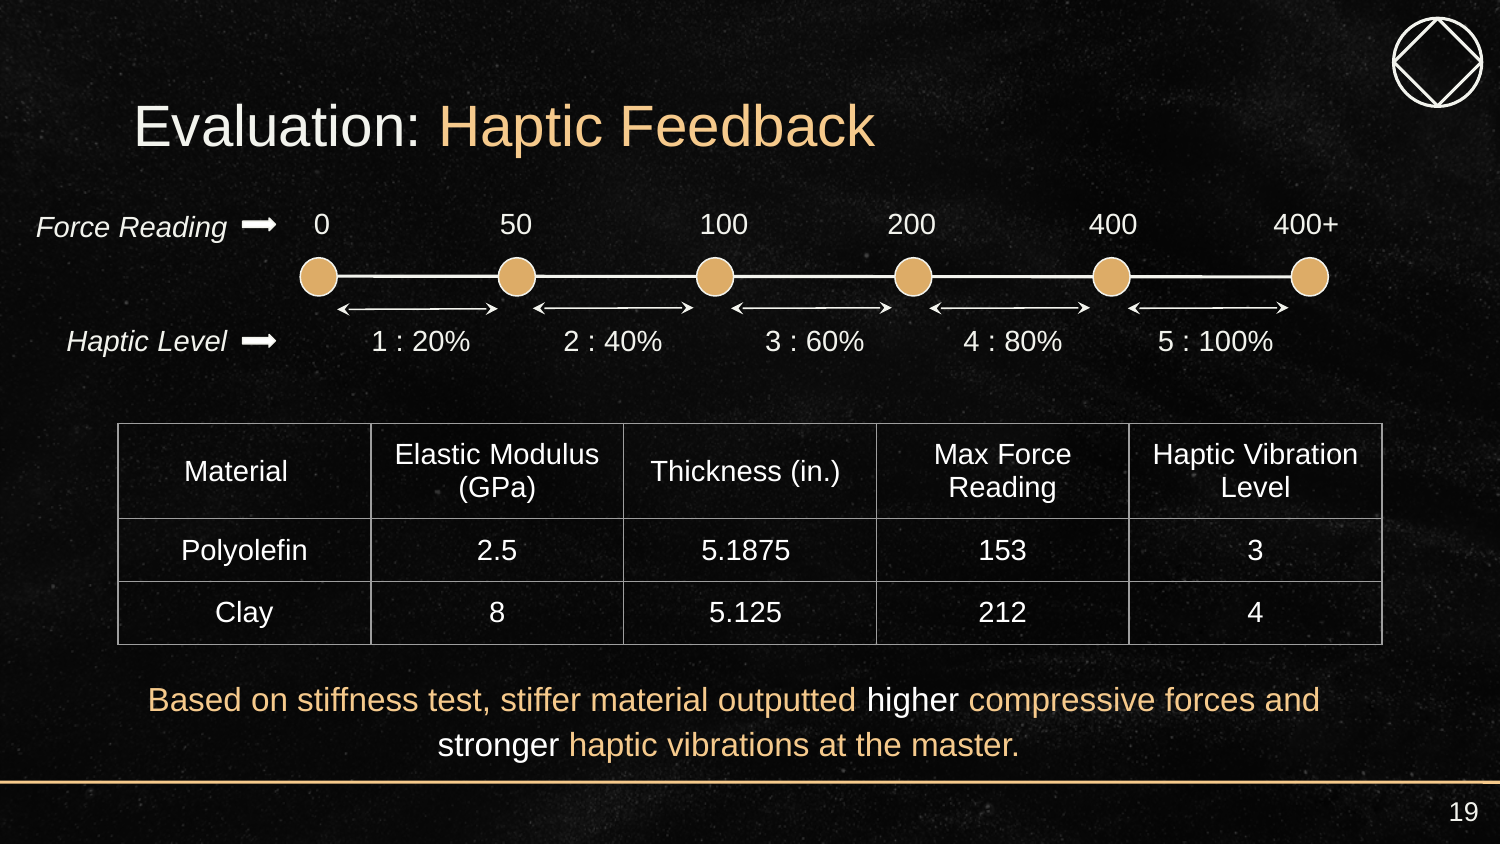

# Evaluation: Haptic Feedback

0
50
100
200
400
400+
Force Reading

Haptic Level
1 : 20%
2 : 40%
3 : 60%
4 : 80%
5 : 100%

| Material | Elastic Modulus (GPa) | Thickness (in.) | Max Force Reading | Haptic Vibration Level |
| --- | --- | --- | --- | --- |
| Polyolefin | 2.5 | 5.1875 | 153 | 3 |
| Clay | 8 | 5.125 | 212 | 4 |
Based on stiffness test, stiffer material outputted higher compressive forces and stronger haptic vibrations at the master.
19